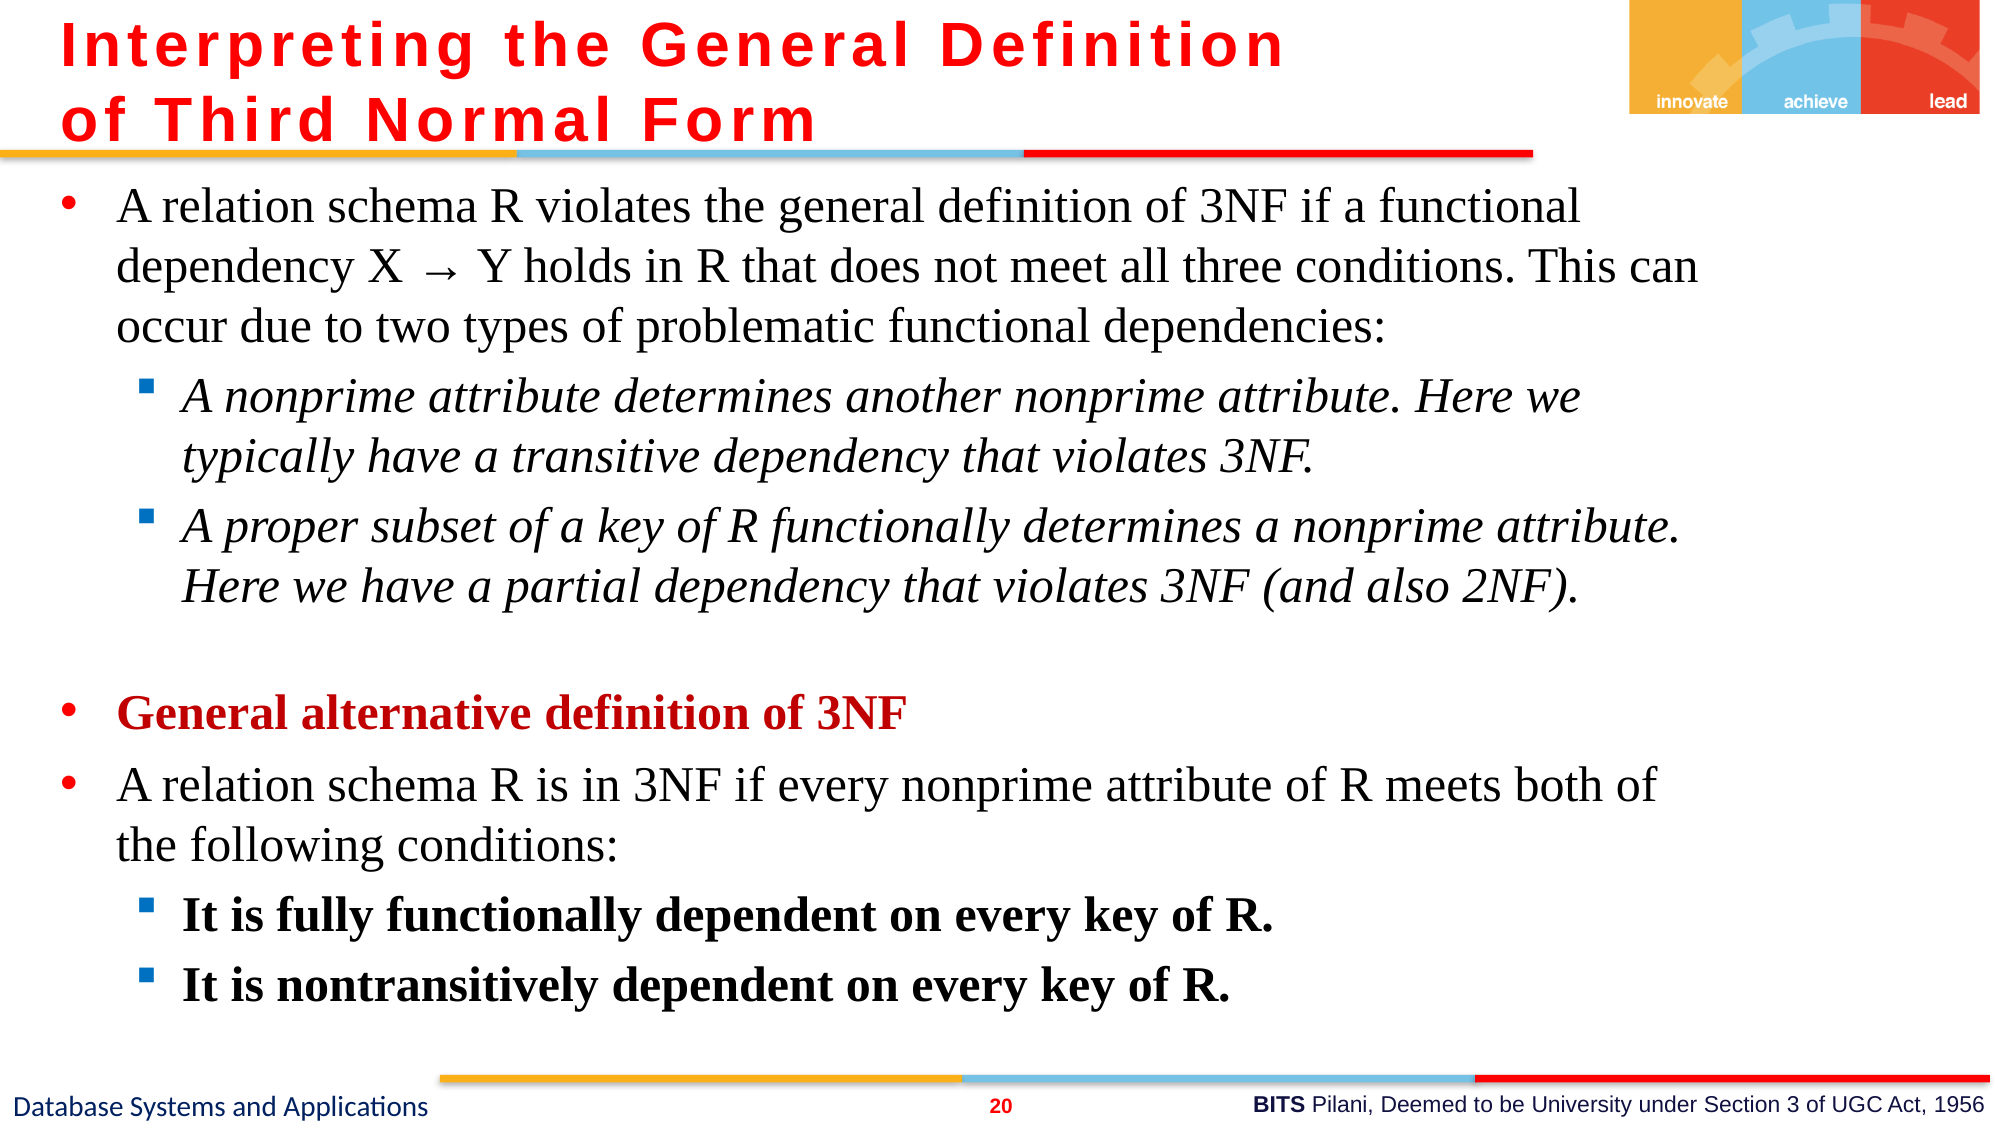

Interpreting the General Definition
of Third Normal Form
A relation schema R violates the general definition of 3NF if a functional dependency X → Y holds in R that does not meet all three conditions. This can occur due to two types of problematic functional dependencies:
A nonprime attribute determines another nonprime attribute. Here we typically have a transitive dependency that violates 3NF.
A proper subset of a key of R functionally determines a nonprime attribute. Here we have a partial dependency that violates 3NF (and also 2NF).

General alternative definition of 3NF
A relation schema R is in 3NF if every nonprime attribute of R meets both of the following conditions:
It is fully functionally dependent on every key of R.
It is nontransitively dependent on every key of R.